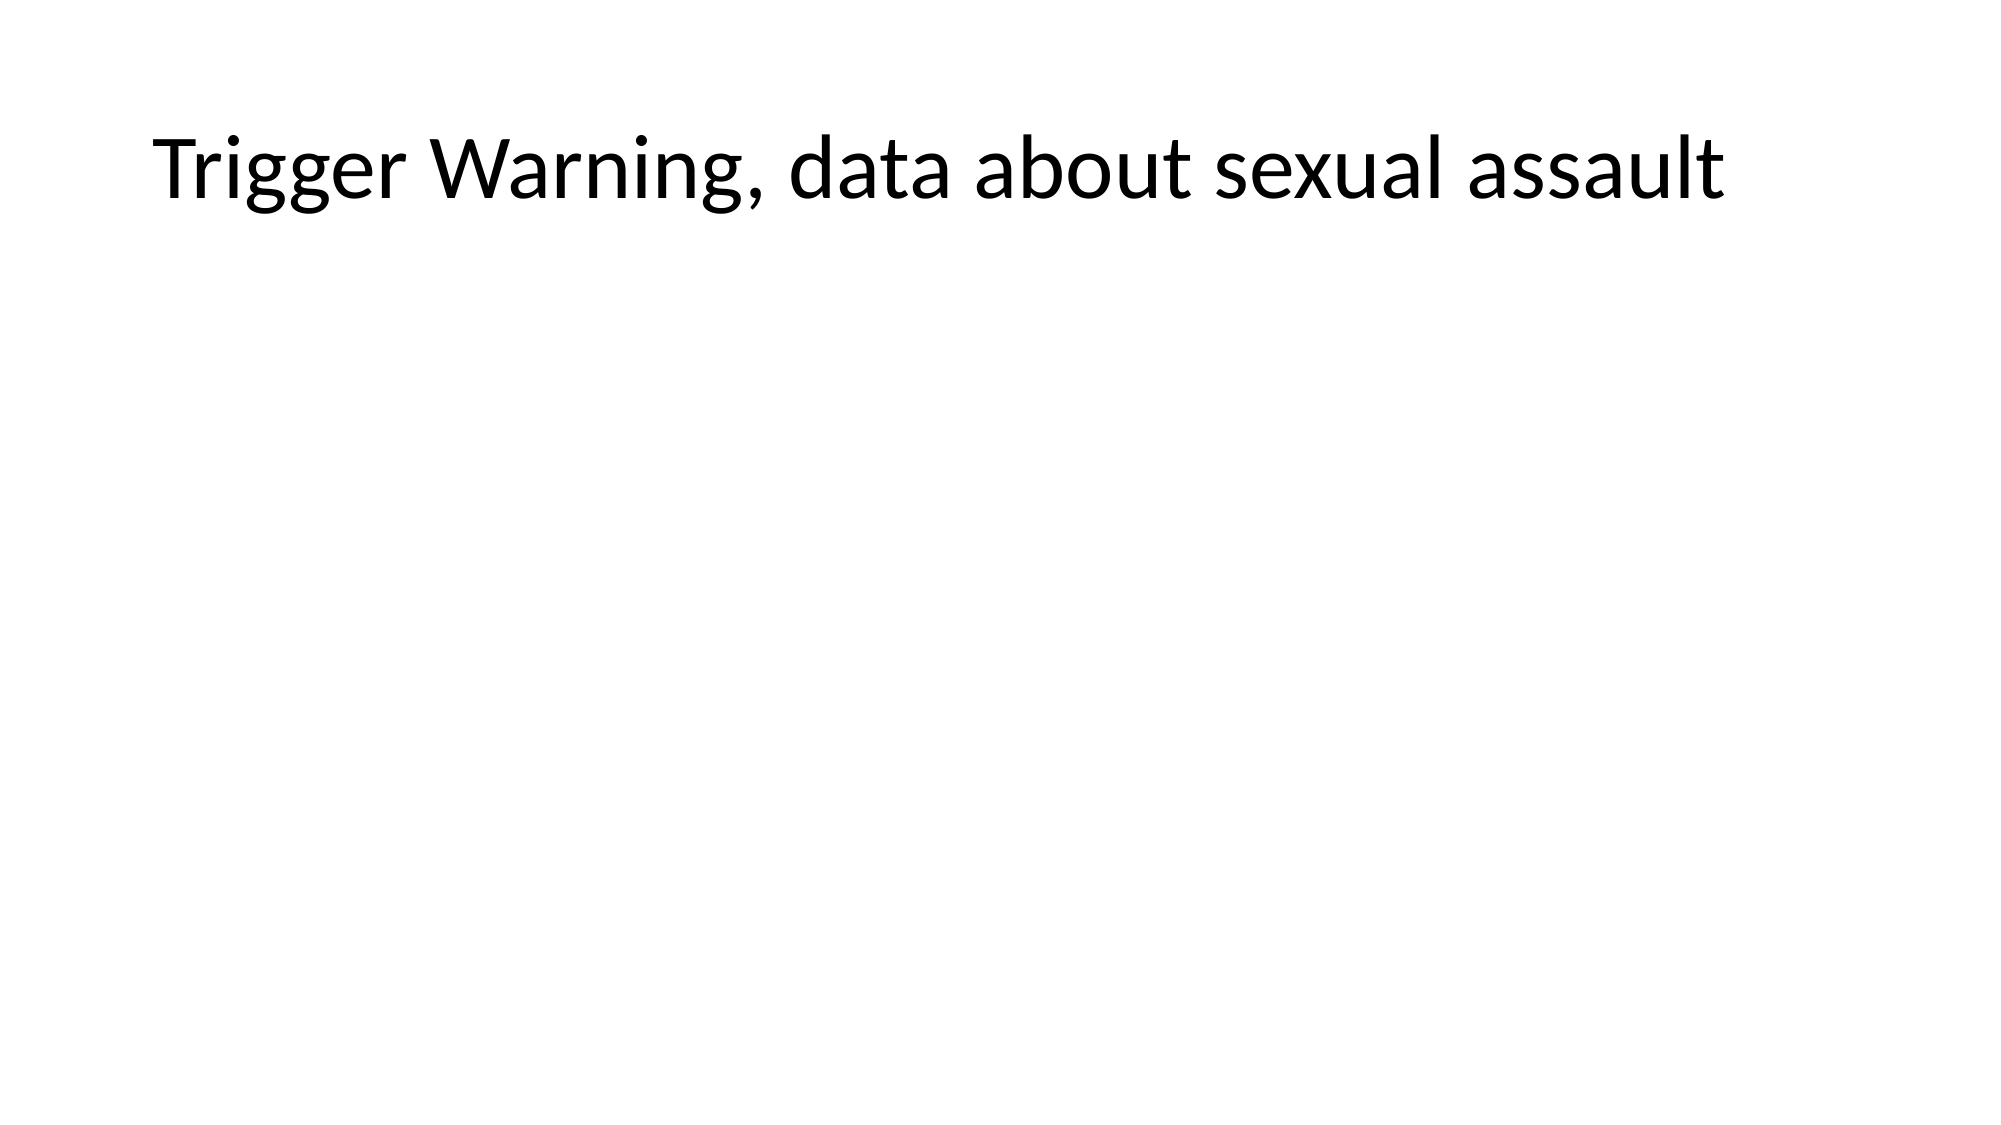

# Trigger Warning, data about sexual assault